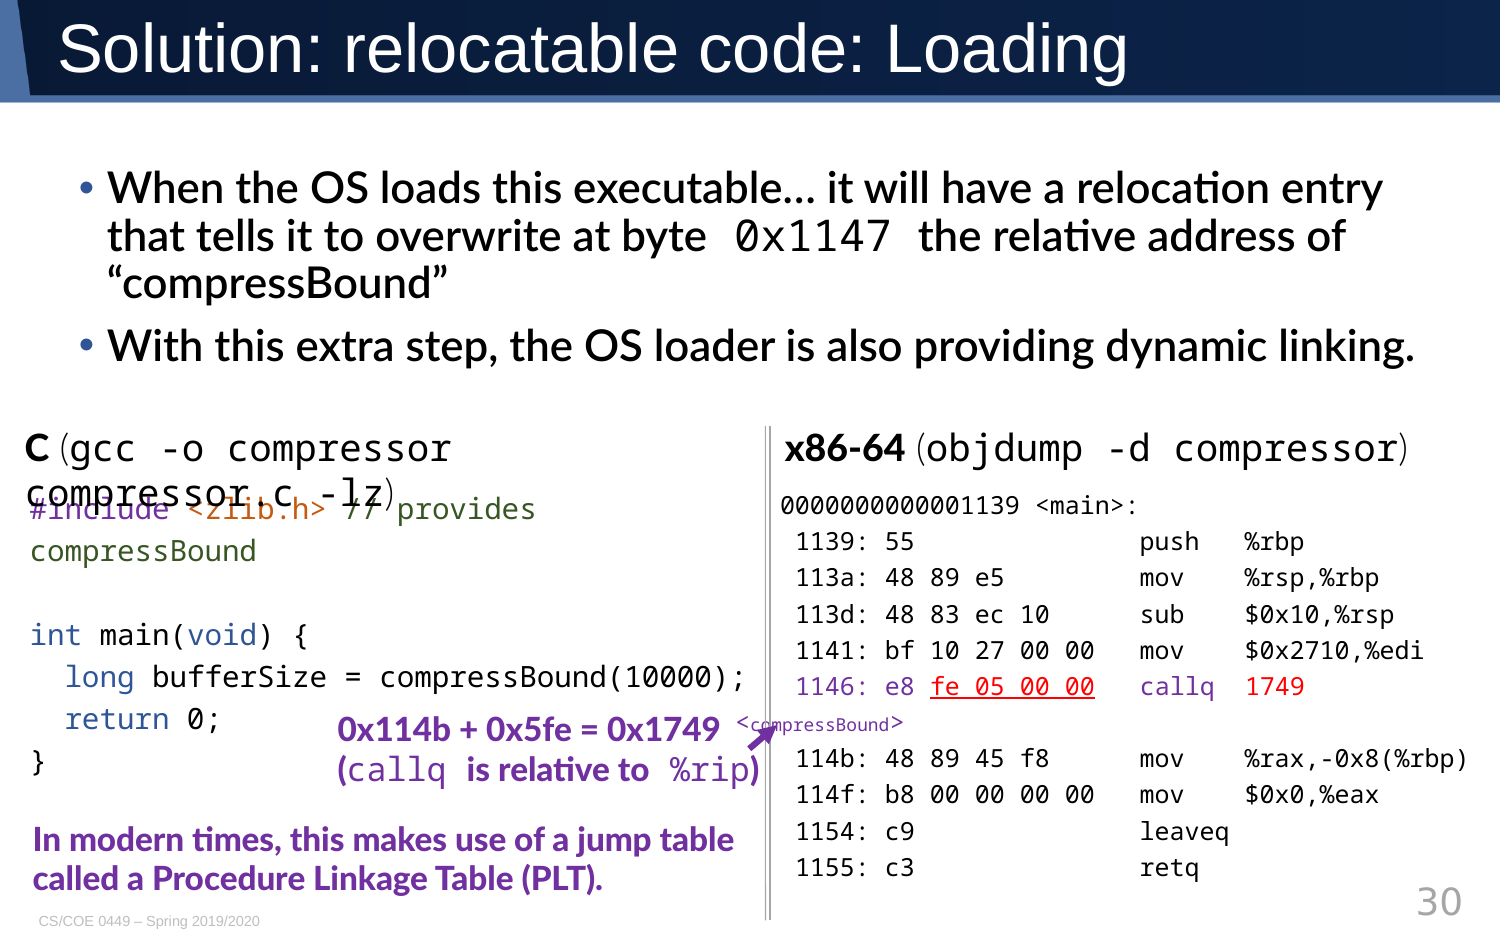

# Solution: relocatable code: Loading
When the OS loads this executable… it will have a relocation entry that tells it to overwrite at byte 0x1147 the relative address of “compressBound”
With this extra step, the OS loader is also providing dynamic linking.
C (gcc -o compressor compressor.c -lz)
x86-64 (objdump -d compressor)
   0000000000001139 <main>:
    1139: 55               push   %rbp
    113a: 48 89 e5         mov    %rsp,%rbp
    113d: 48 83 ec 10      sub    $0x10,%rsp
    1141: bf 10 27 00 00   mov    $0x2710,%edi
    1146: e8 fe 05 00 00   callq  1749 <compressBound>
    114b: 48 89 45 f8      mov    %rax,-0x8(%rbp)
    114f: b8 00 00 00 00   mov    $0x0,%eax
    1154: c9               leaveq
    1155: c3               retq
#include <zlib.h> // provides compressBound

int main(void) {
  long bufferSize = compressBound(10000);
  return 0;
}
0x114b + 0x5fe = 0x1749
(callq is relative to %rip)
In modern times, this makes use of a jump table
called a Procedure Linkage Table (PLT).
30
CS/COE 0449 – Spring 2019/2020